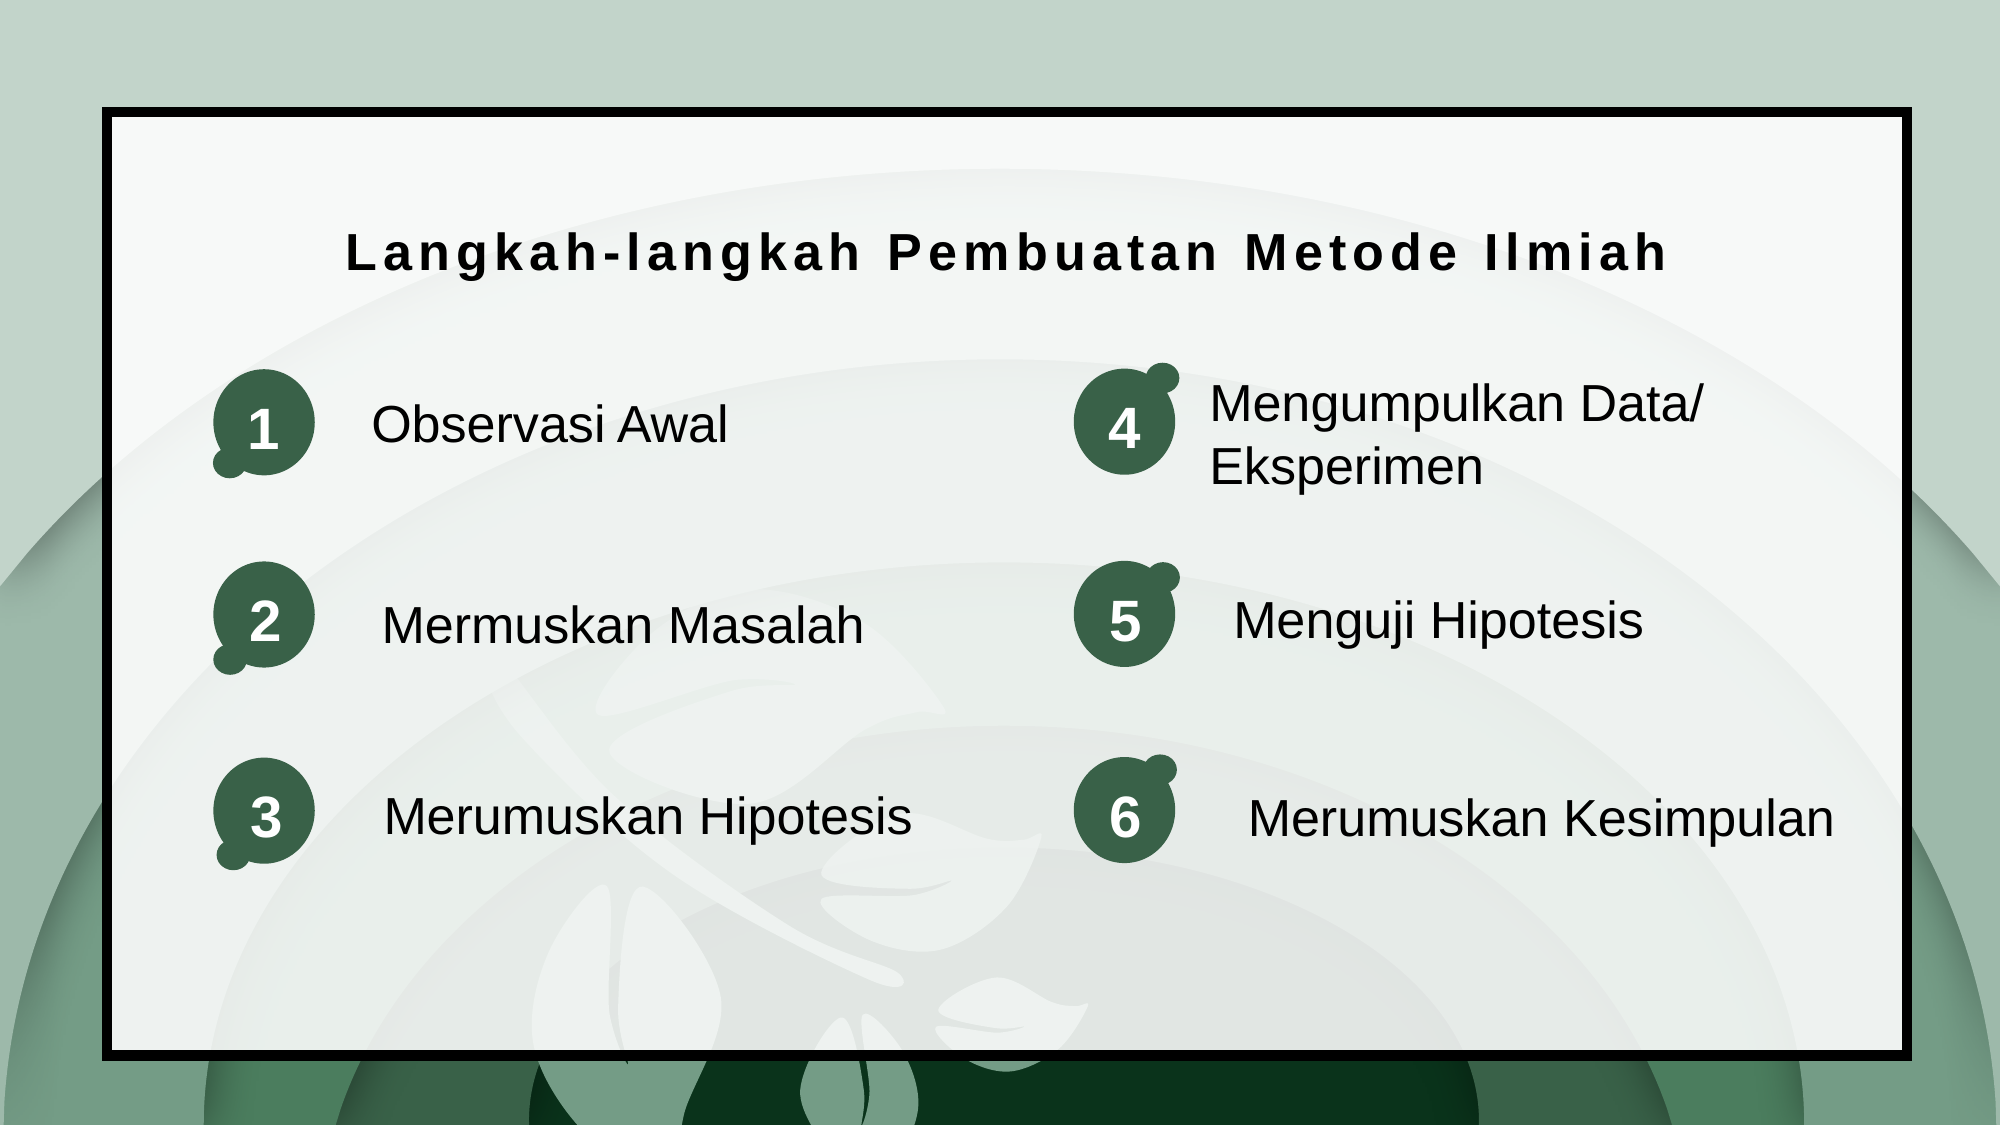

Langkah-langkah Pembuatan Metode Ilmiah
Mengumpulkan Data/ Eksperimen

4

1

Observasi Awal

5

2

Menguji Hipotesis
Mermuskan Masalah

6

3

Merumuskan Hipotesis
Merumuskan Kesimpulan